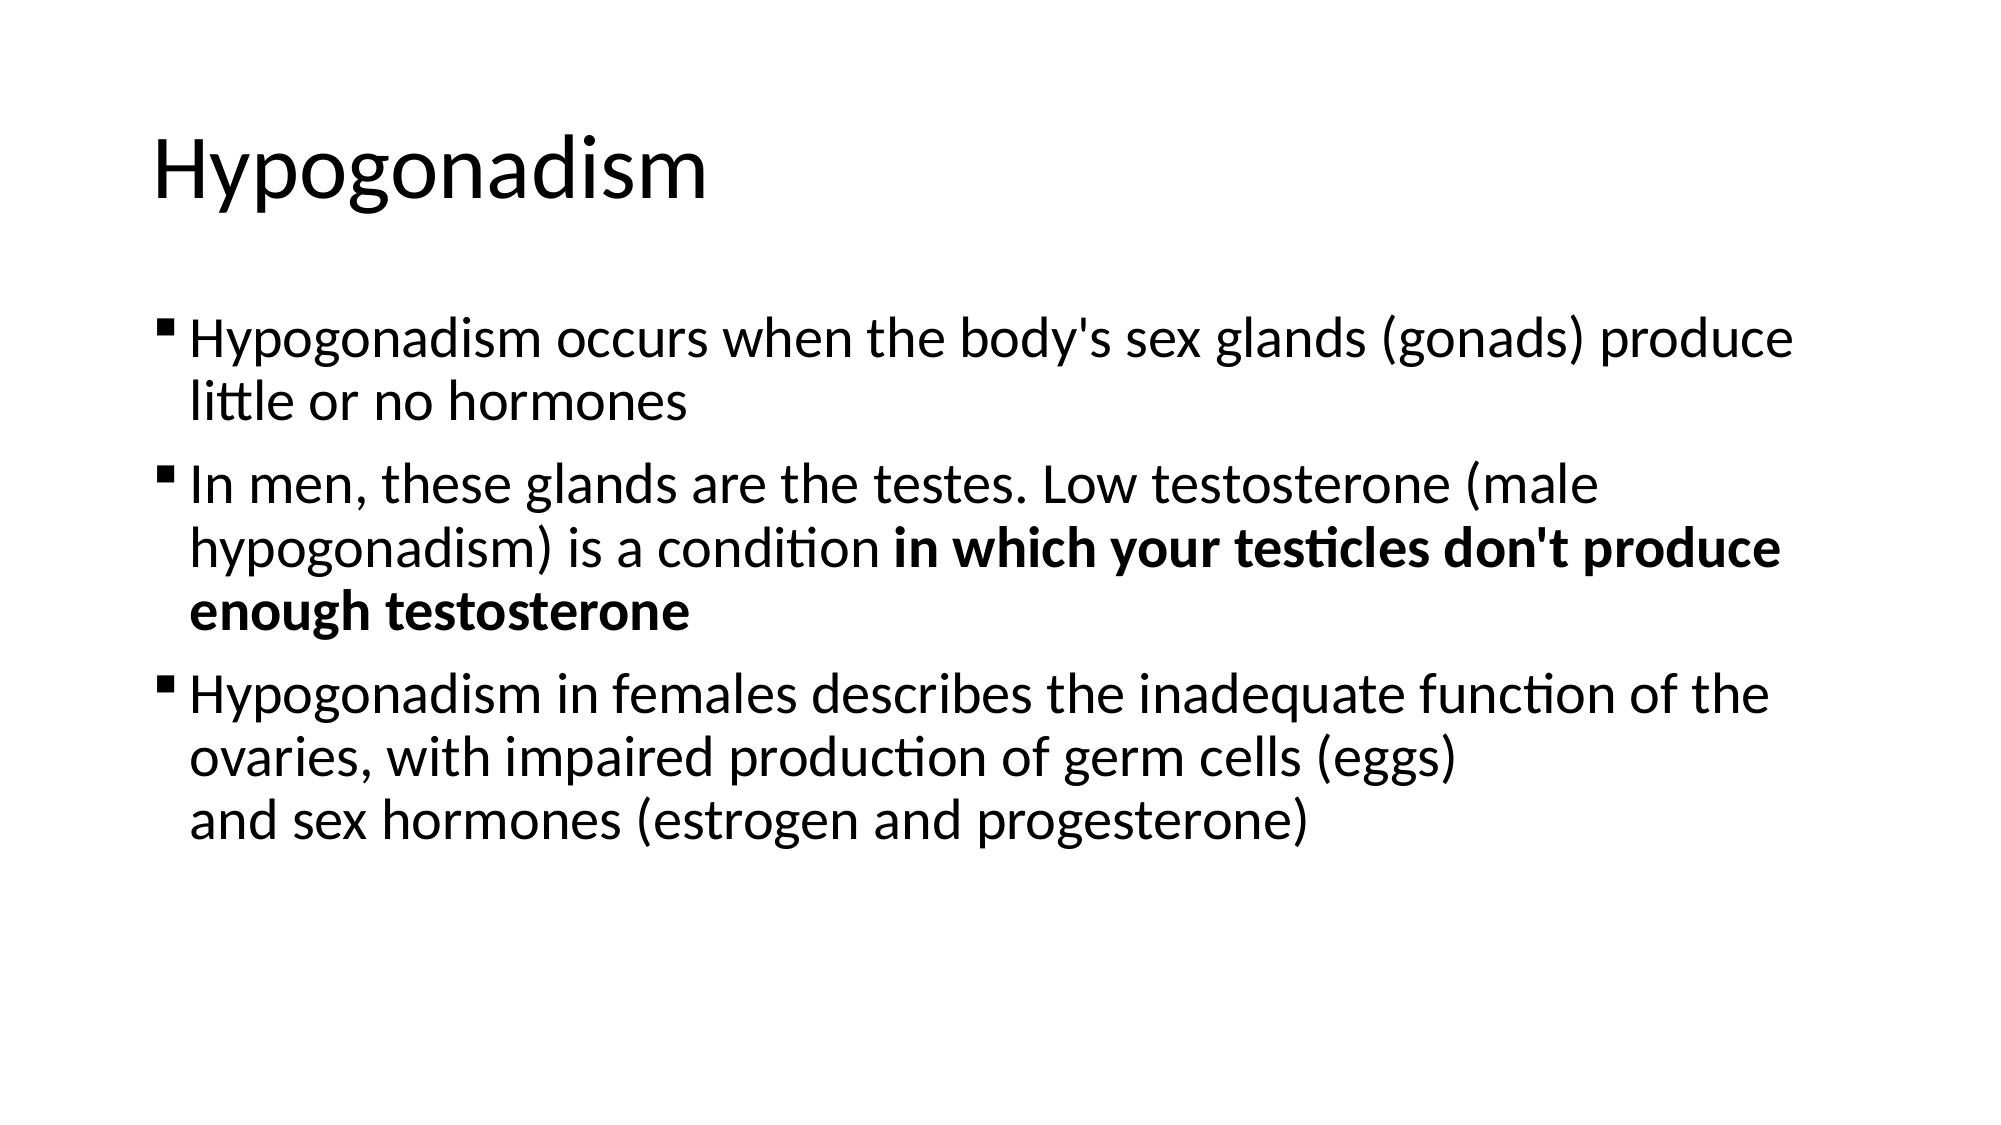

# Hypogonadism
Hypogonadism occurs when the body's sex glands (gonads) produce little or no hormones
In men, these glands are the testes. Low testosterone (male hypogonadism) is a condition in which your testicles don't produce enough testosterone
Hypogonadism in females describes the inadequate function of the ovaries, with impaired production of germ cells (eggs) and sex hormones (estrogen and progesterone)